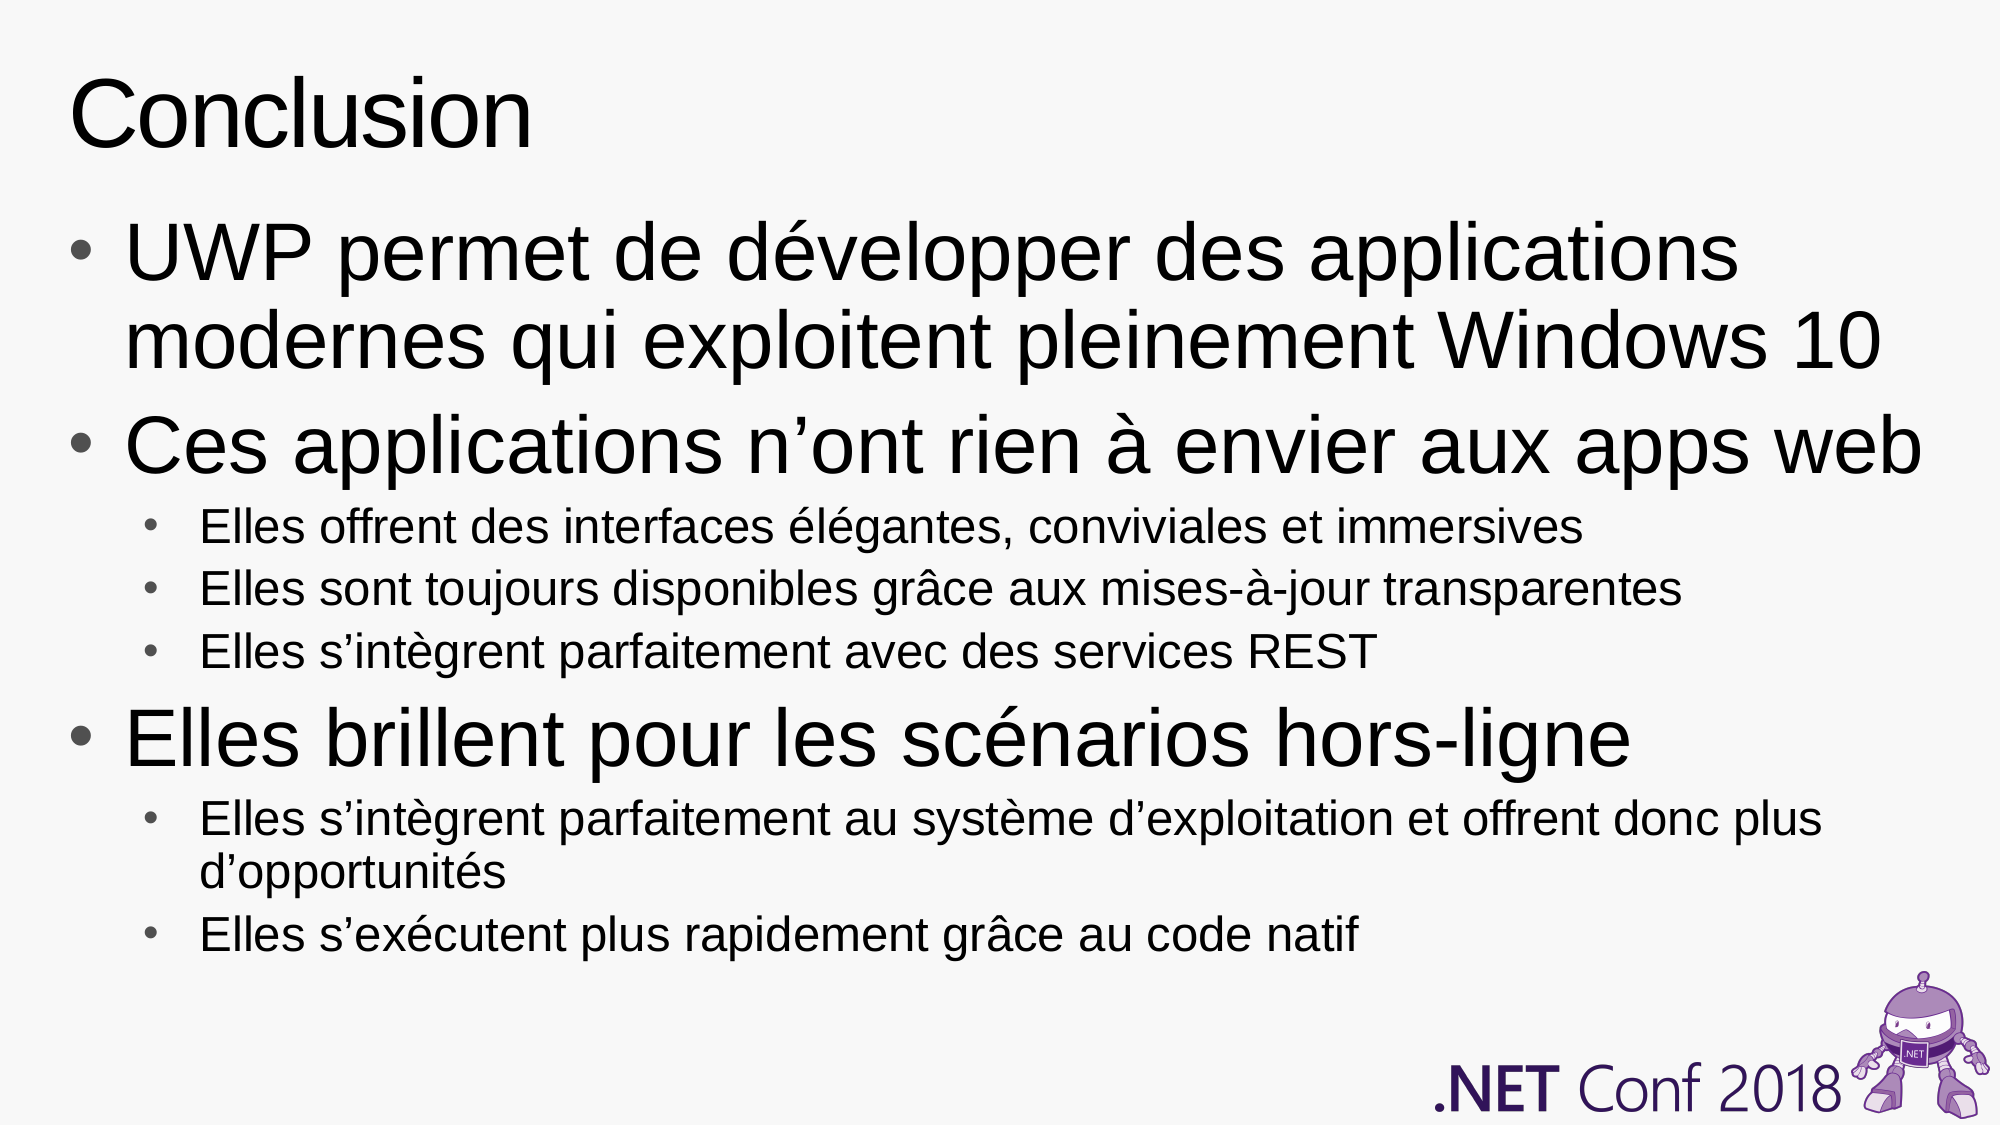

# Conclusion
UWP permet de développer des applications modernes qui exploitent pleinement Windows 10
Ces applications n’ont rien à envier aux apps web
Elles offrent des interfaces élégantes, conviviales et immersives
Elles sont toujours disponibles grâce aux mises-à-jour transparentes
Elles s’intègrent parfaitement avec des services REST
Elles brillent pour les scénarios hors-ligne
Elles s’intègrent parfaitement au système d’exploitation et offrent donc plus d’opportunités
Elles s’exécutent plus rapidement grâce au code natif